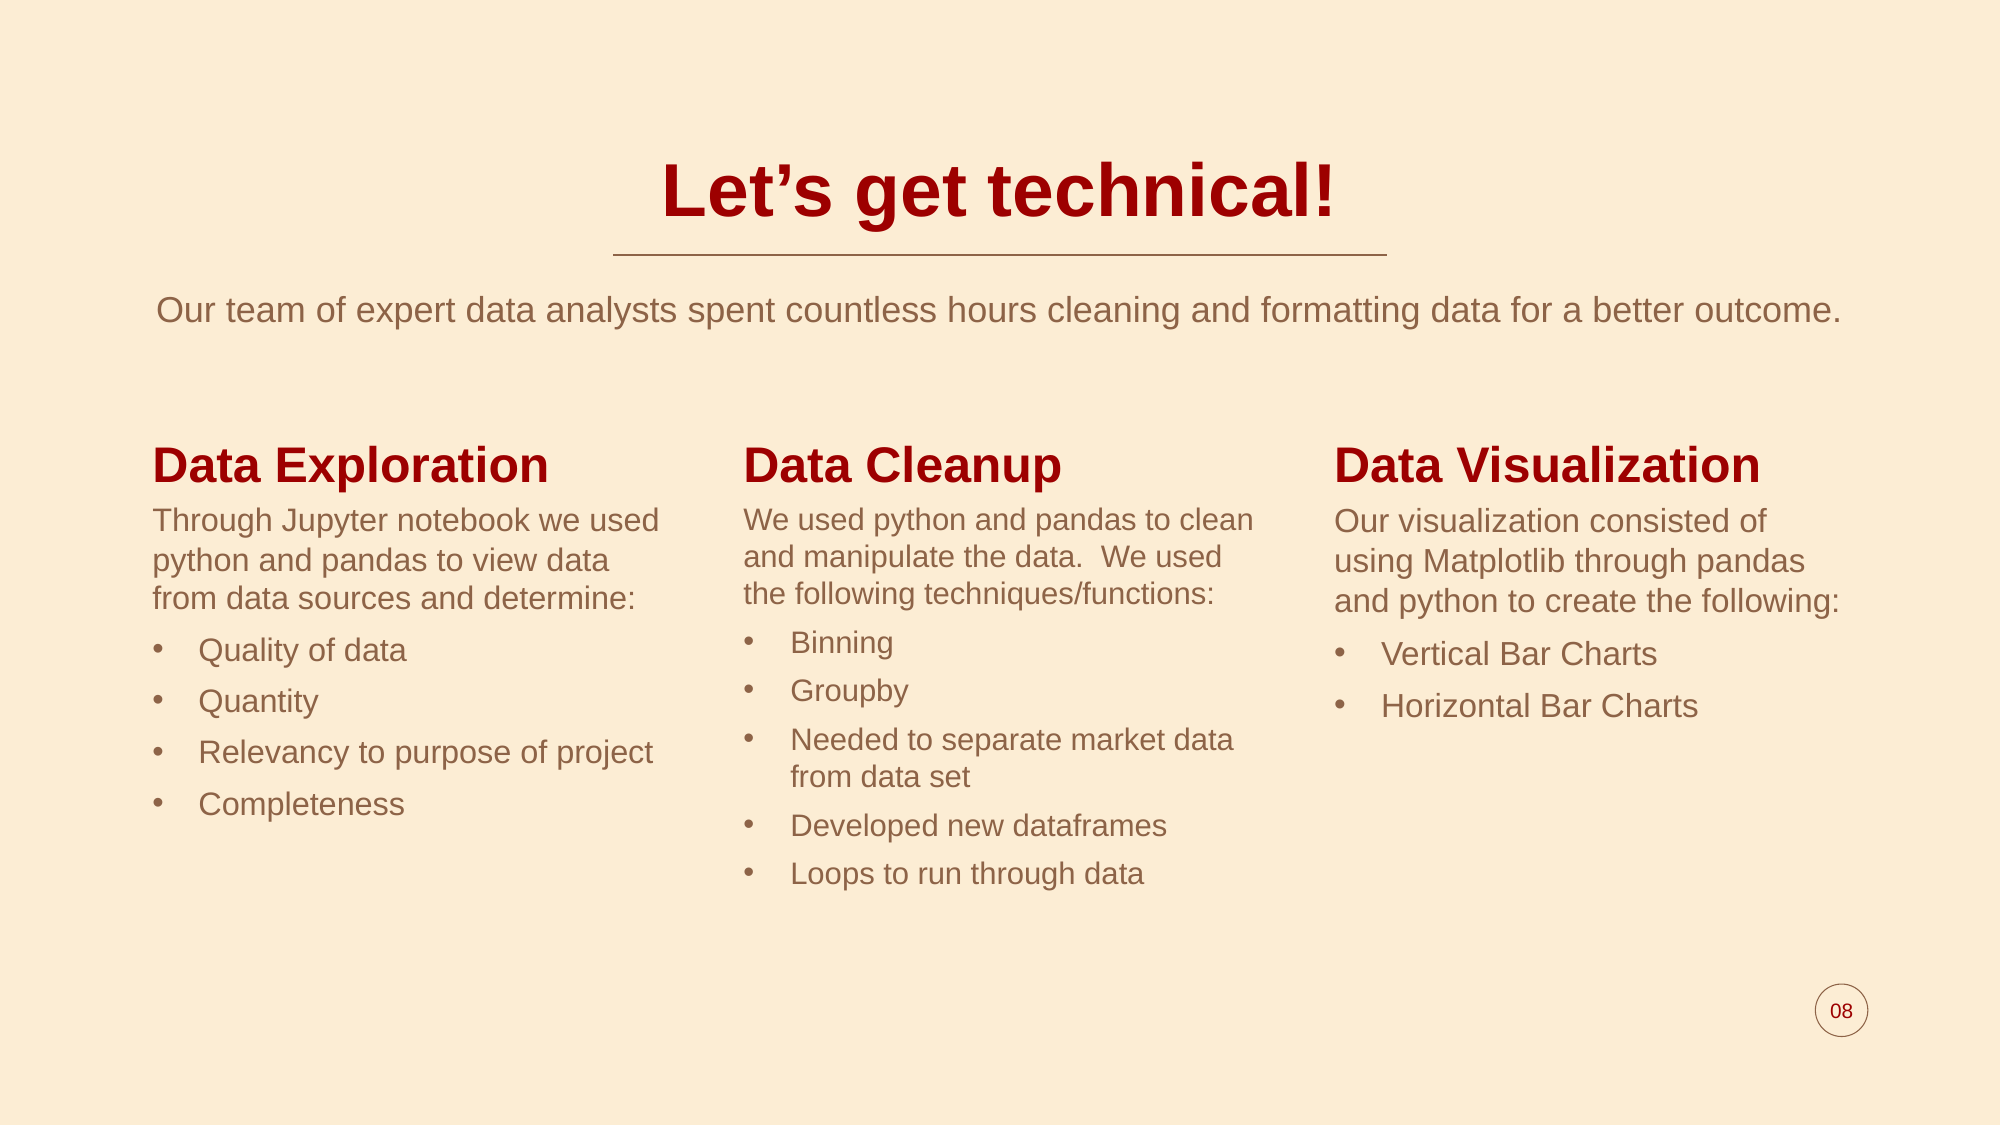

# Let’s get technical!
Our team of expert data analysts spent countless hours cleaning and formatting data for a better outcome.
Data Exploration
Data Cleanup
Data Visualization
Through Jupyter notebook we used python and pandas to view data from data sources and determine:
Quality of data
Quantity
Relevancy to purpose of project
Completeness
We used python and pandas to clean and manipulate the data.  We used the following techniques/functions:
Binning
Groupby
Needed to separate market data from data set
Developed new dataframes
Loops to run through data

Our visualization consisted of using Matplotlib through pandas and python to create the following:
Vertical Bar Charts
Horizontal Bar Charts

08